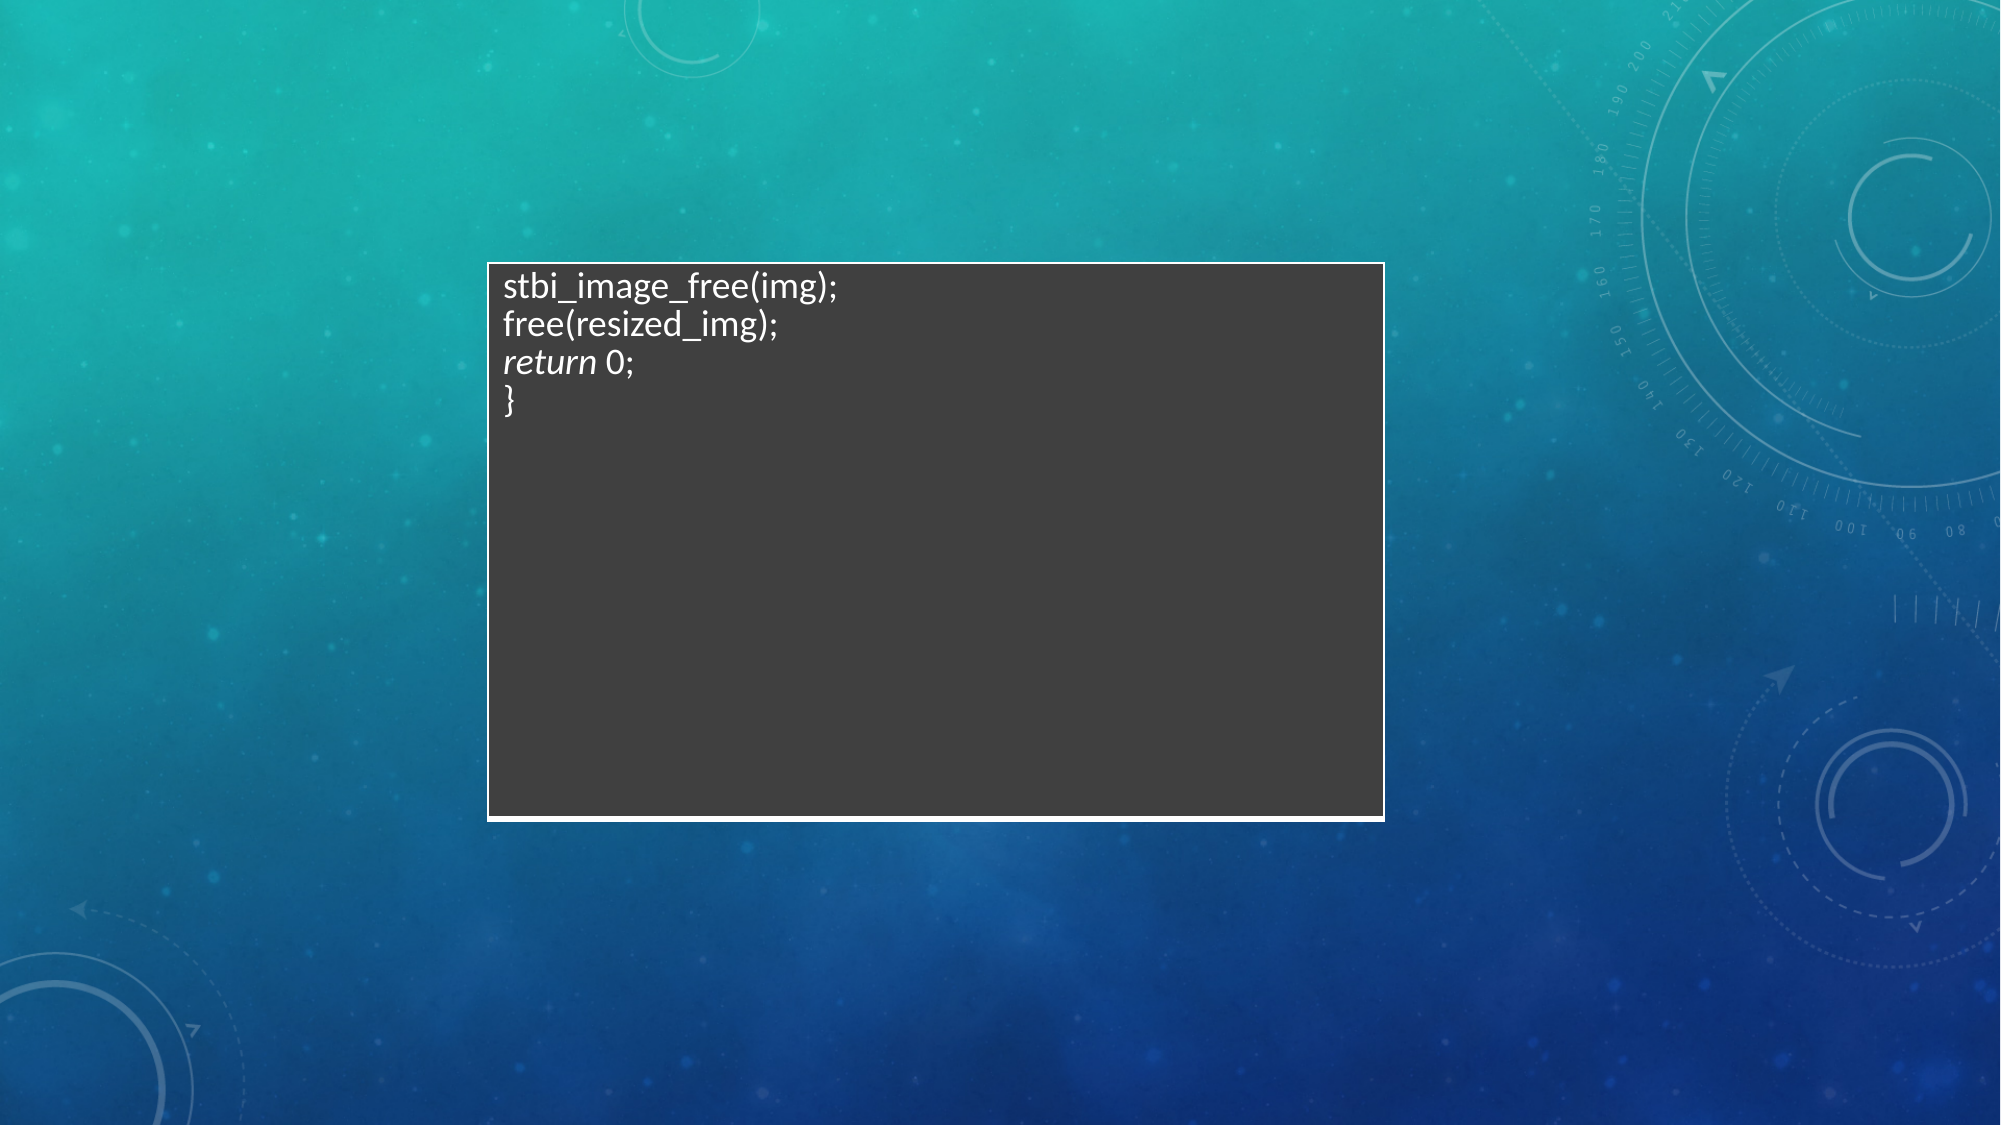

| stbi\_image\_free(img); free(resized\_img); return 0; } |
| --- |